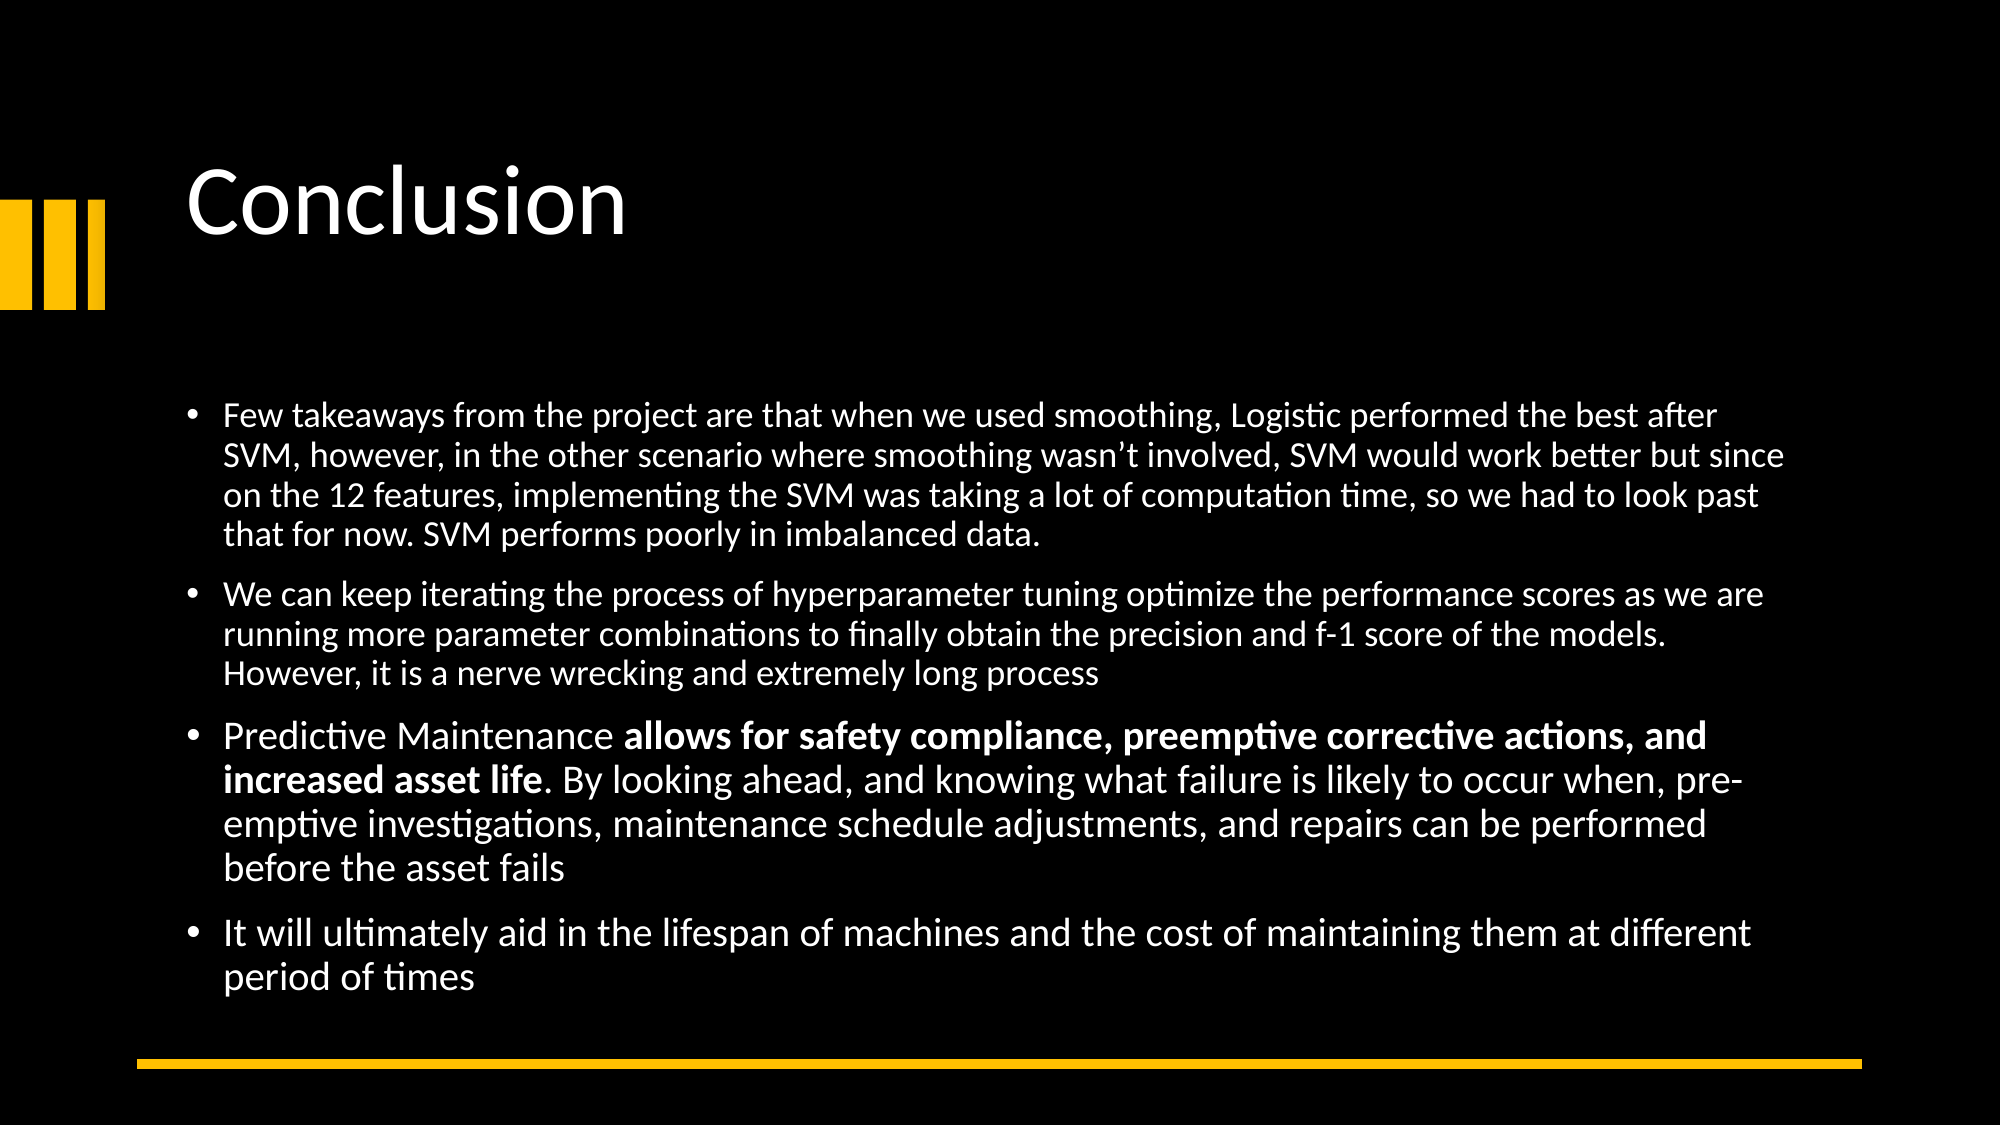

# Conclusion

Few takeaways from the project are that when we used smoothing, Logistic performed the best after SVM, however, in the other scenario where smoothing wasn’t involved, SVM would work better but since on the 12 features, implementing the SVM was taking a lot of computation time, so we had to look past that for now. SVM performs poorly in imbalanced data.
We can keep iterating the process of hyperparameter tuning optimize the performance scores as we are running more parameter combinations to finally obtain the precision and f-1 score of the models. However, it is a nerve wrecking and extremely long process
Predictive Maintenance allows for safety compliance, preemptive corrective actions, and increased asset life. By looking ahead, and knowing what failure is likely to occur when, pre-emptive investigations, maintenance schedule adjustments, and repairs can be performed before the asset fails
It will ultimately aid in the lifespan of machines and the cost of maintaining them at different period of times